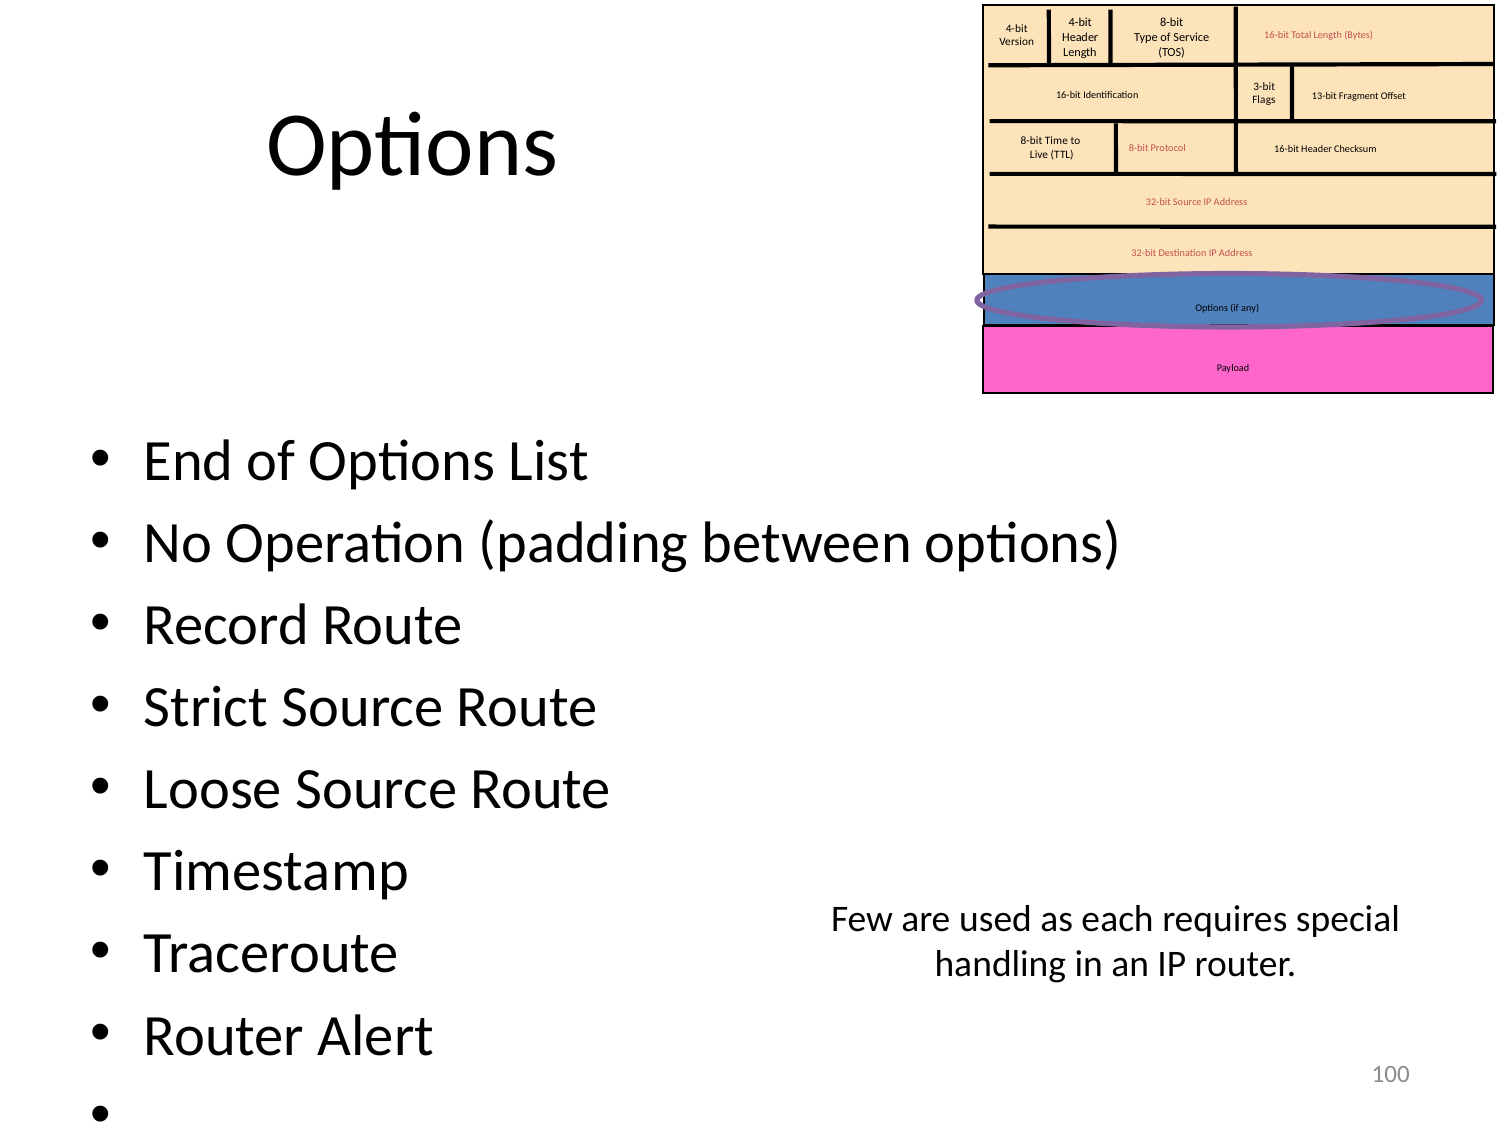

4-bit
Header
Length
8-bit
Type of Service
(TOS)

4-bit
Version
16-bit Total Length (Bytes)

3-bit
Flags
16-bit Identification
13-bit Fragment Offset

8-bit Time to
Live (TTL)
8-bit Protocol
16-bit Header Checksum

32-bit Source IP Address

32-bit Destination IP Address

Options (if any)

Payload
# Options

End of Options List
No Operation (padding between options)
Record Route
Strict Source Route
Loose Source Route
Timestamp
Traceroute
Router Alert
…..
Few are used as each requires special handling in an IP router.
100